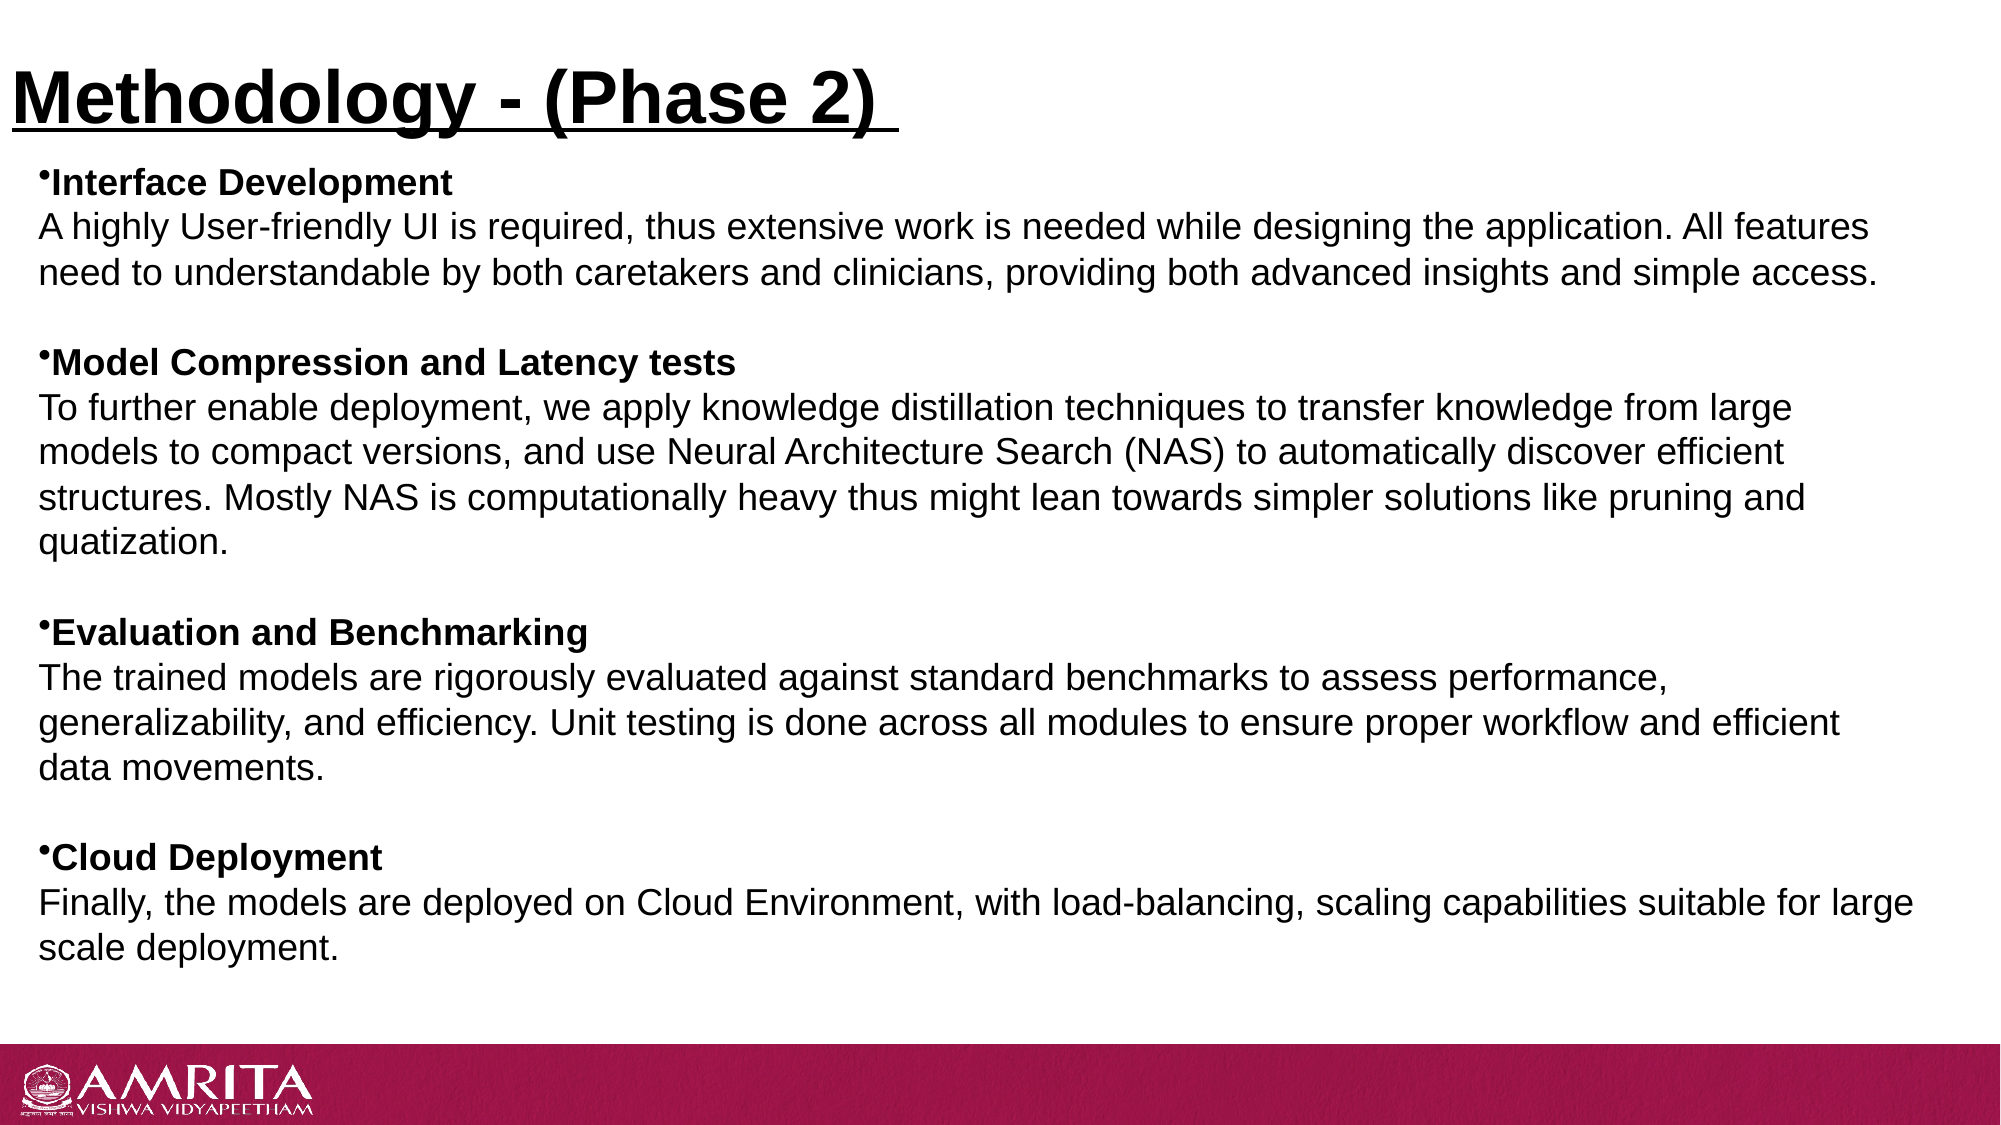

Methodology - (Phase 2)
Interface Development
A highly User-friendly UI is required, thus extensive work is needed while designing the application. All features need to understandable by both caretakers and clinicians, providing both advanced insights and simple access.
Model Compression and Latency tests
To further enable deployment, we apply knowledge distillation techniques to transfer knowledge from large models to compact versions, and use Neural Architecture Search (NAS) to automatically discover efficient structures. Mostly NAS is computationally heavy thus might lean towards simpler solutions like pruning and quatization.
Evaluation and Benchmarking
The trained models are rigorously evaluated against standard benchmarks to assess performance, generalizability, and efficiency. Unit testing is done across all modules to ensure proper workflow and efficient data movements.
Cloud Deployment
Finally, the models are deployed on Cloud Environment, with load-balancing, scaling capabilities suitable for large scale deployment.